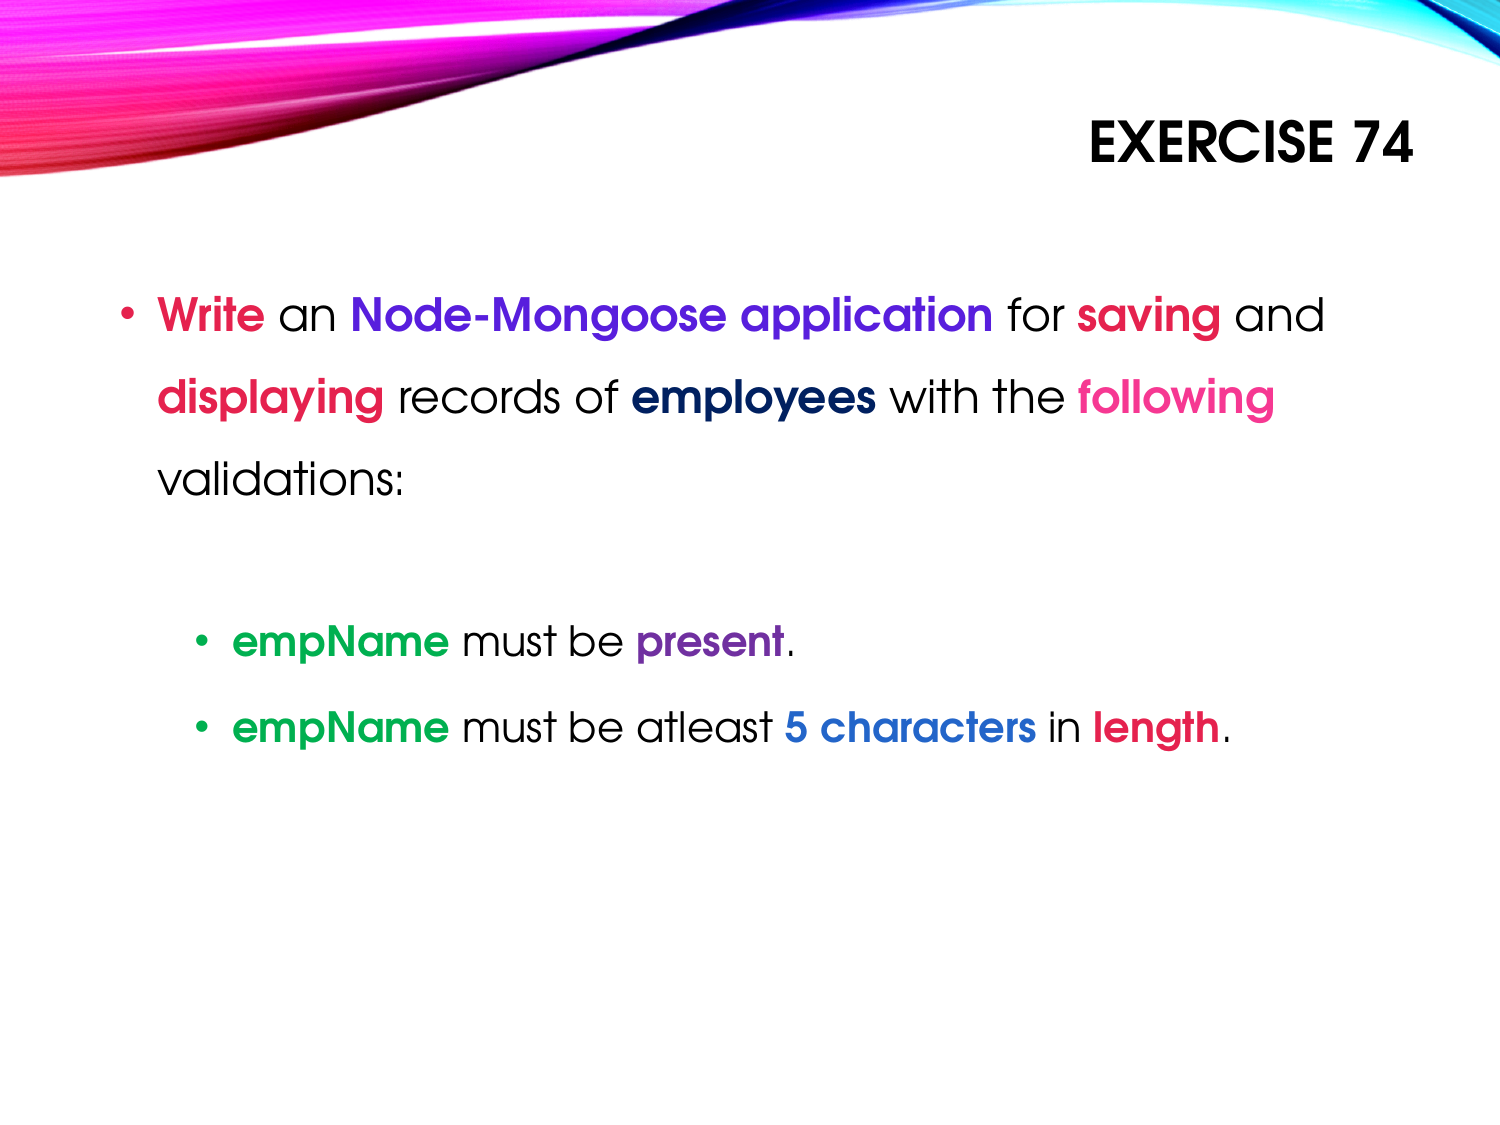

# Exercise 74
Write an Node-Mongoose application for saving and displaying records of employees with the following validations:

empName must be present.
empName must be atleast 5 characters in length.